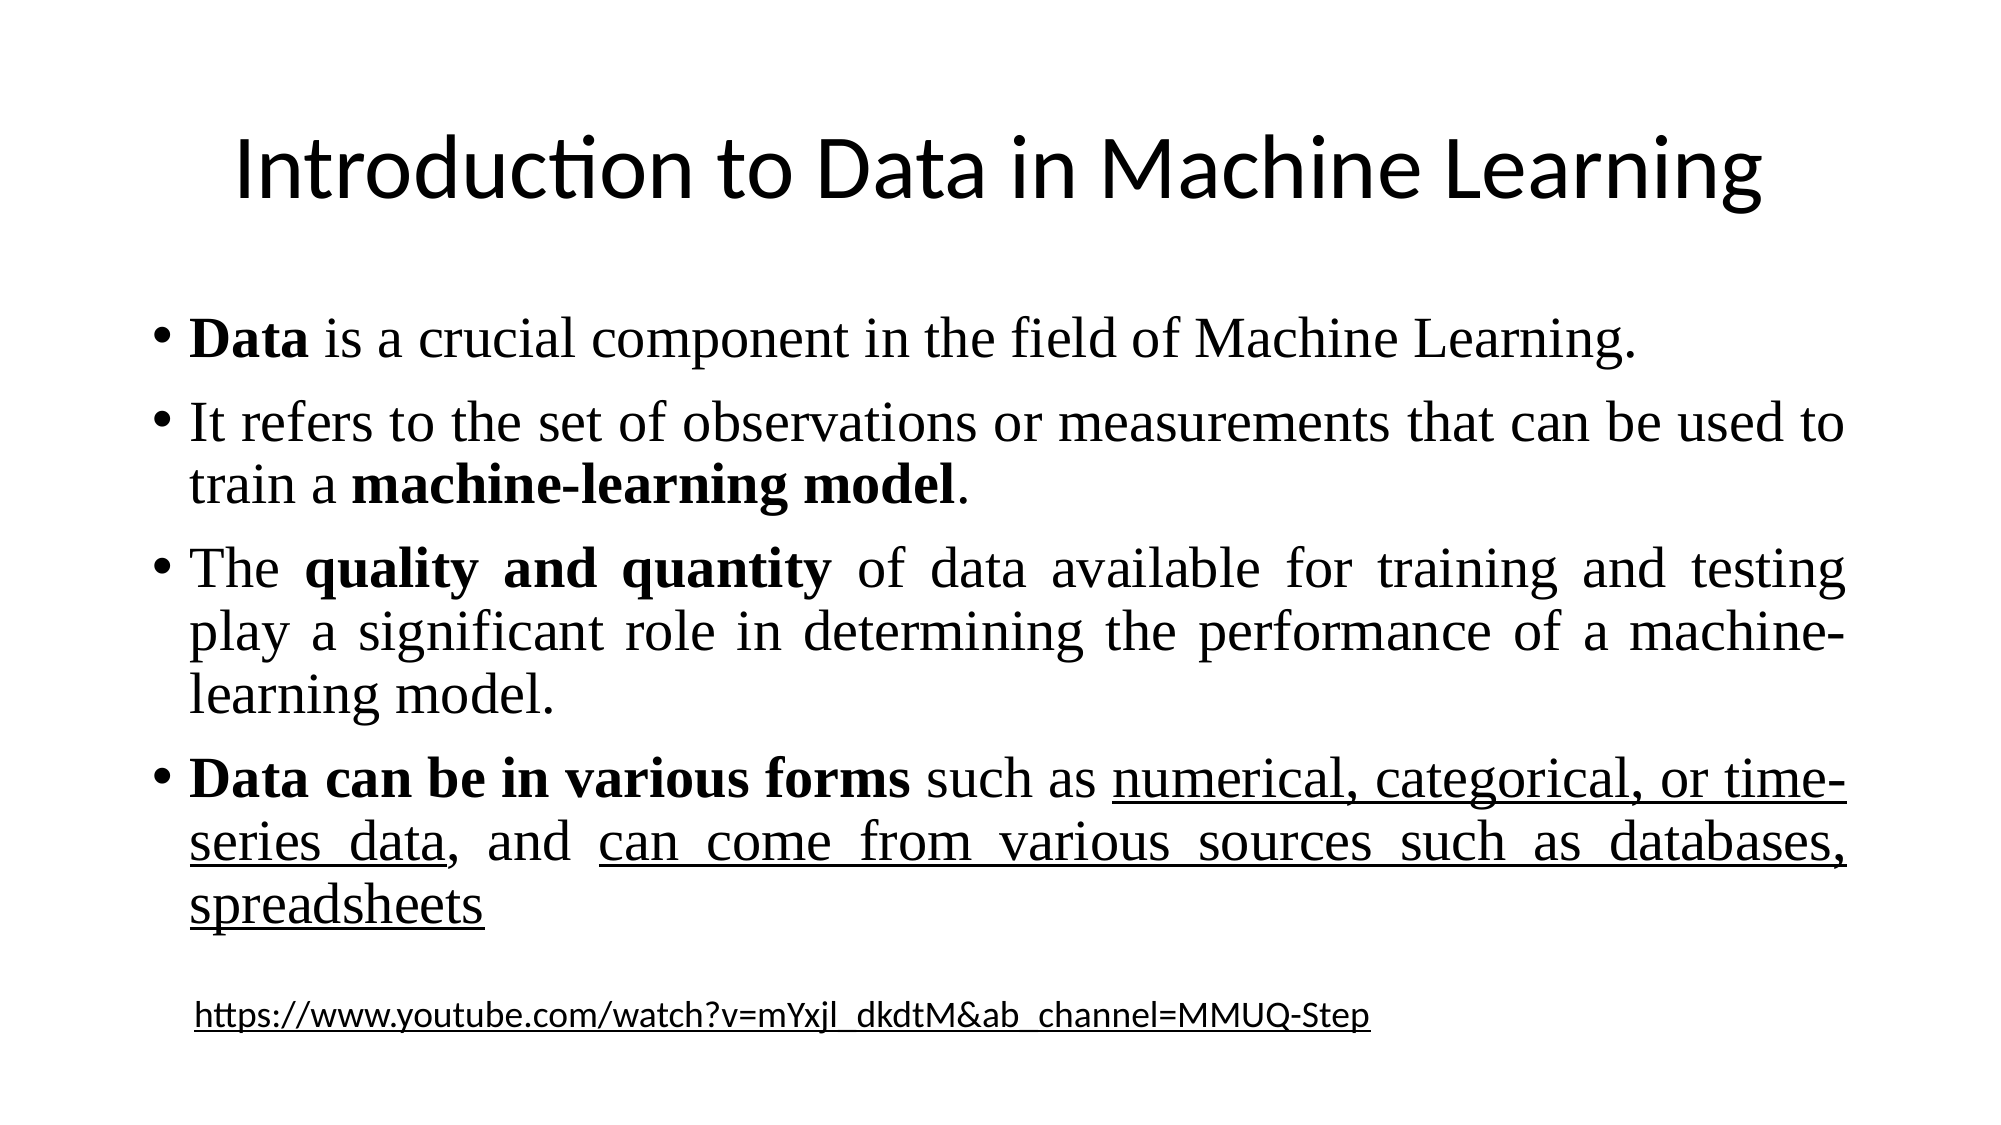

# Introduction to Data in Machine Learning
Data is a crucial component in the field of Machine Learning.
It refers to the set of observations or measurements that can be used to train a machine-learning model.
The quality and quantity of data available for training and testing play a significant role in determining the performance of a machine-learning model.
Data can be in various forms such as numerical, categorical, or time-series data, and can come from various sources such as databases, spreadsheets
https://www.youtube.com/watch?v=mYxjl_dkdtM&ab_channel=MMUQ-Step